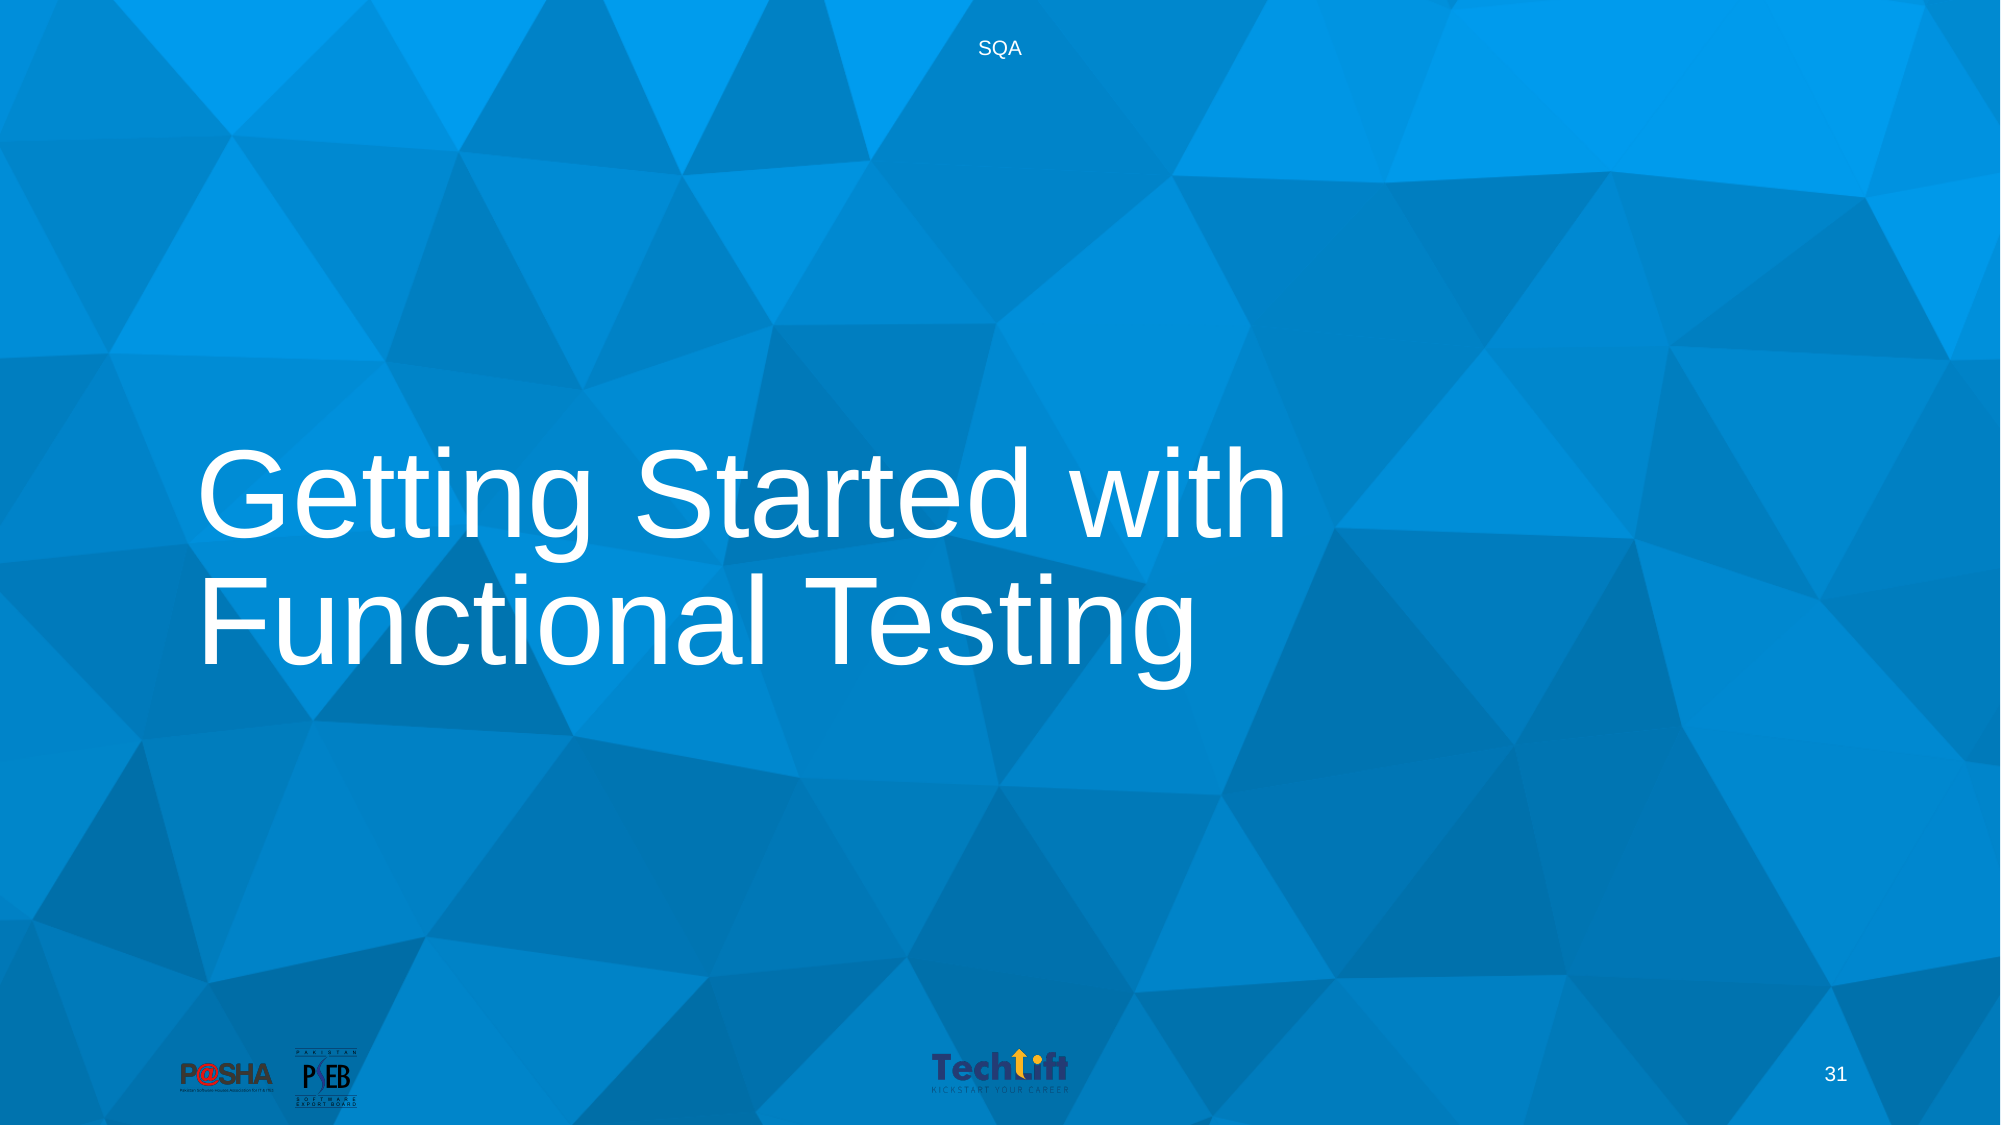

SQA
# Getting Started with Functional Testing
31